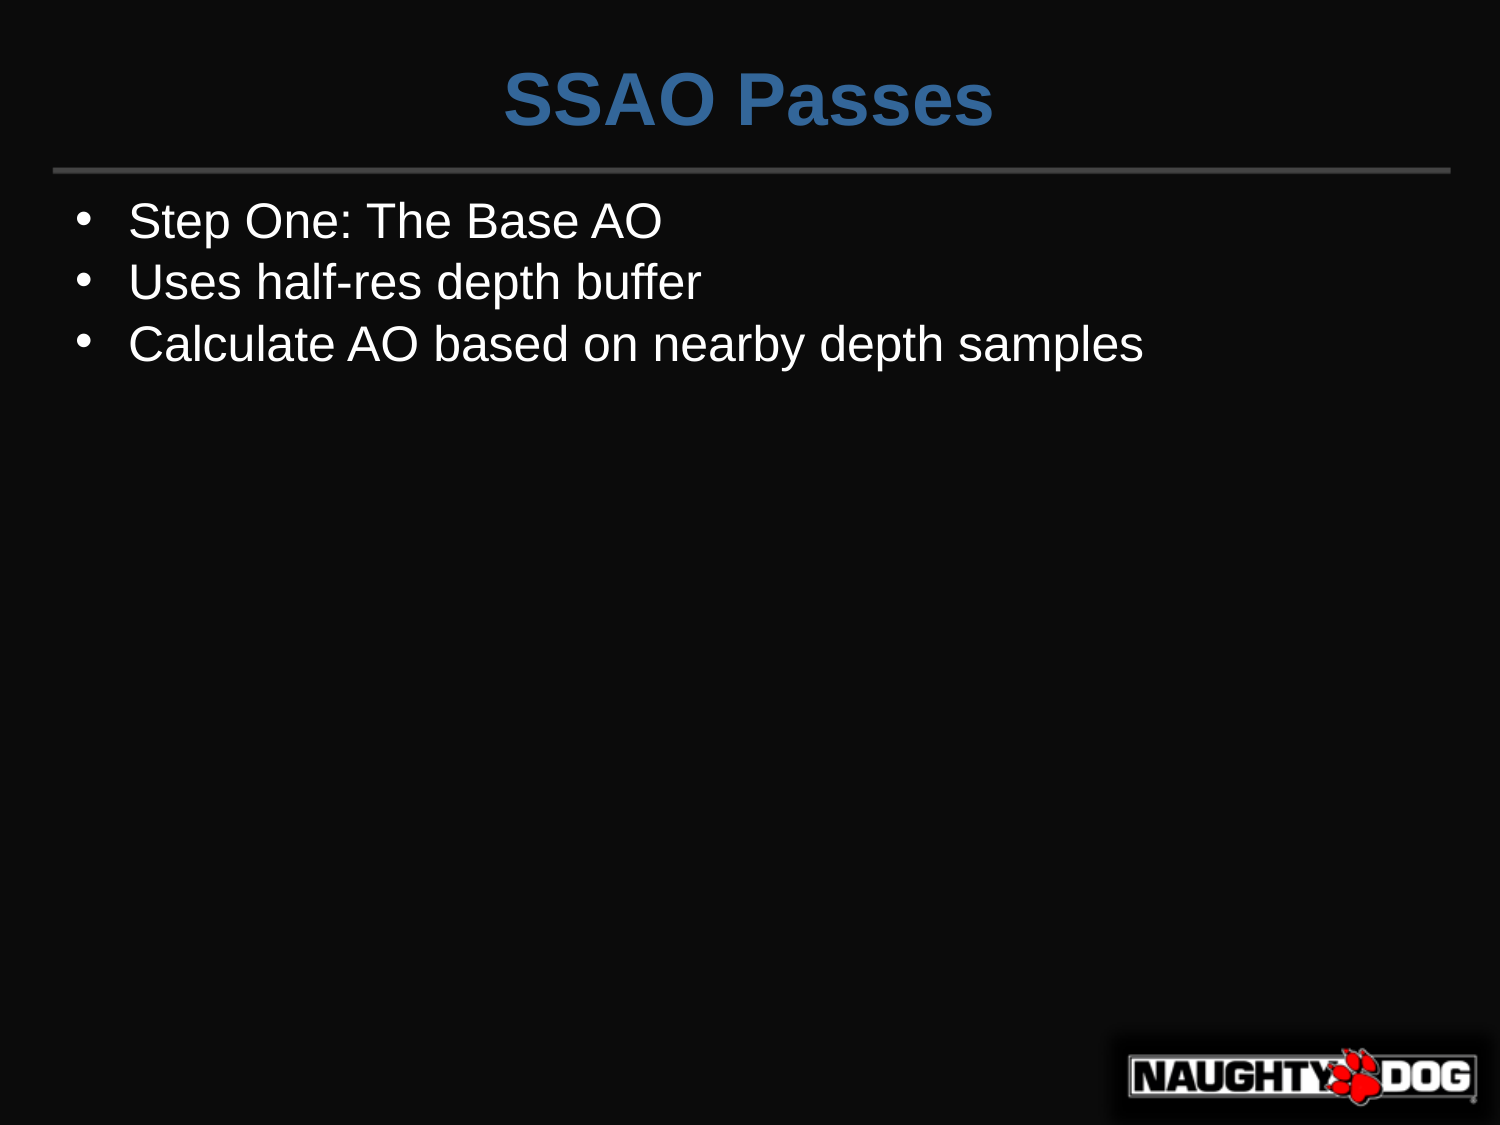

SSAO Passes
Step One: The Base AO
Uses half-res depth buffer
Calculate AO based on nearby depth samples